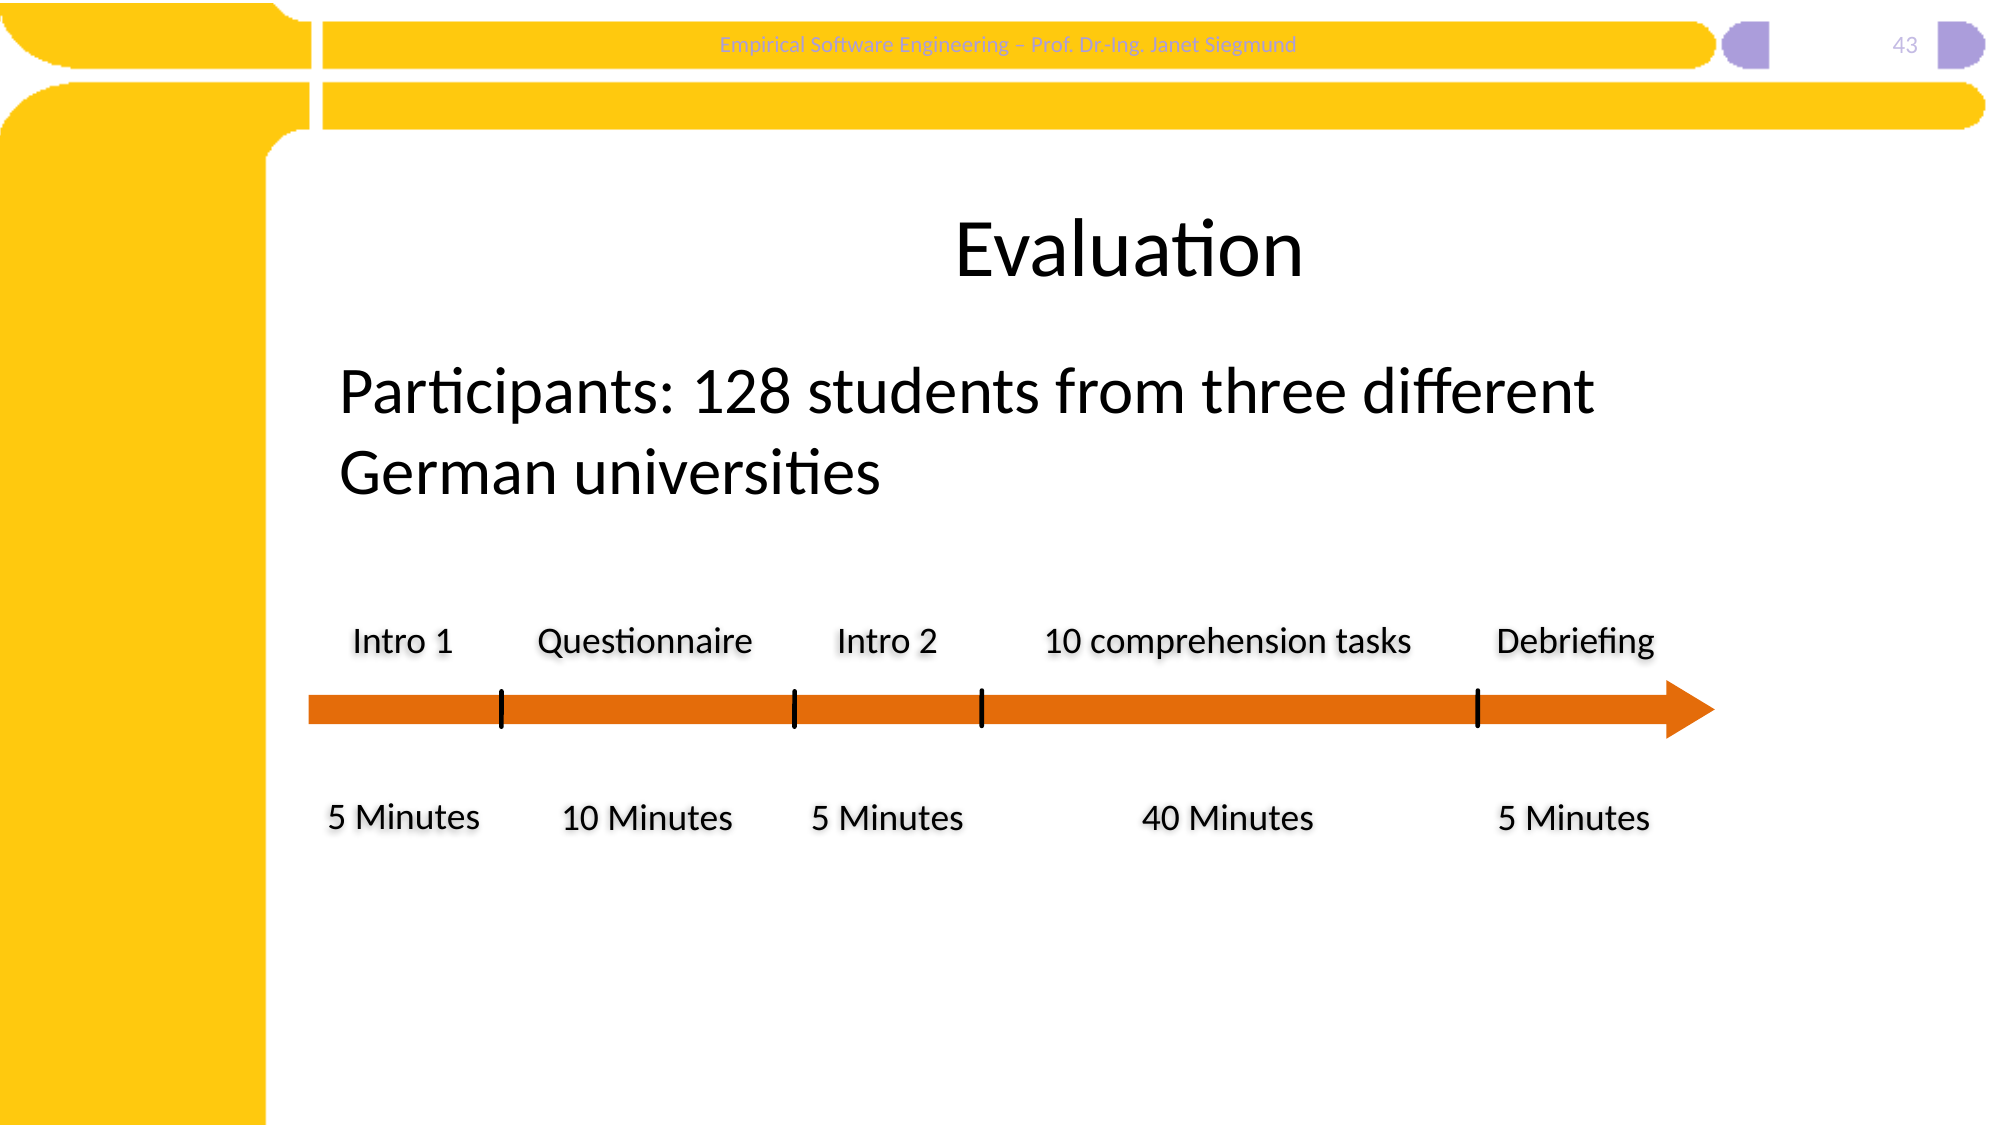

43
# Evaluation
Participants: 128 students from three different German universities
Intro 1
Questionnaire
Intro 2
10 comprehension tasks
Debriefing

5 Minutes
10 Minutes
5 Minutes
40 Minutes
5 Minutes